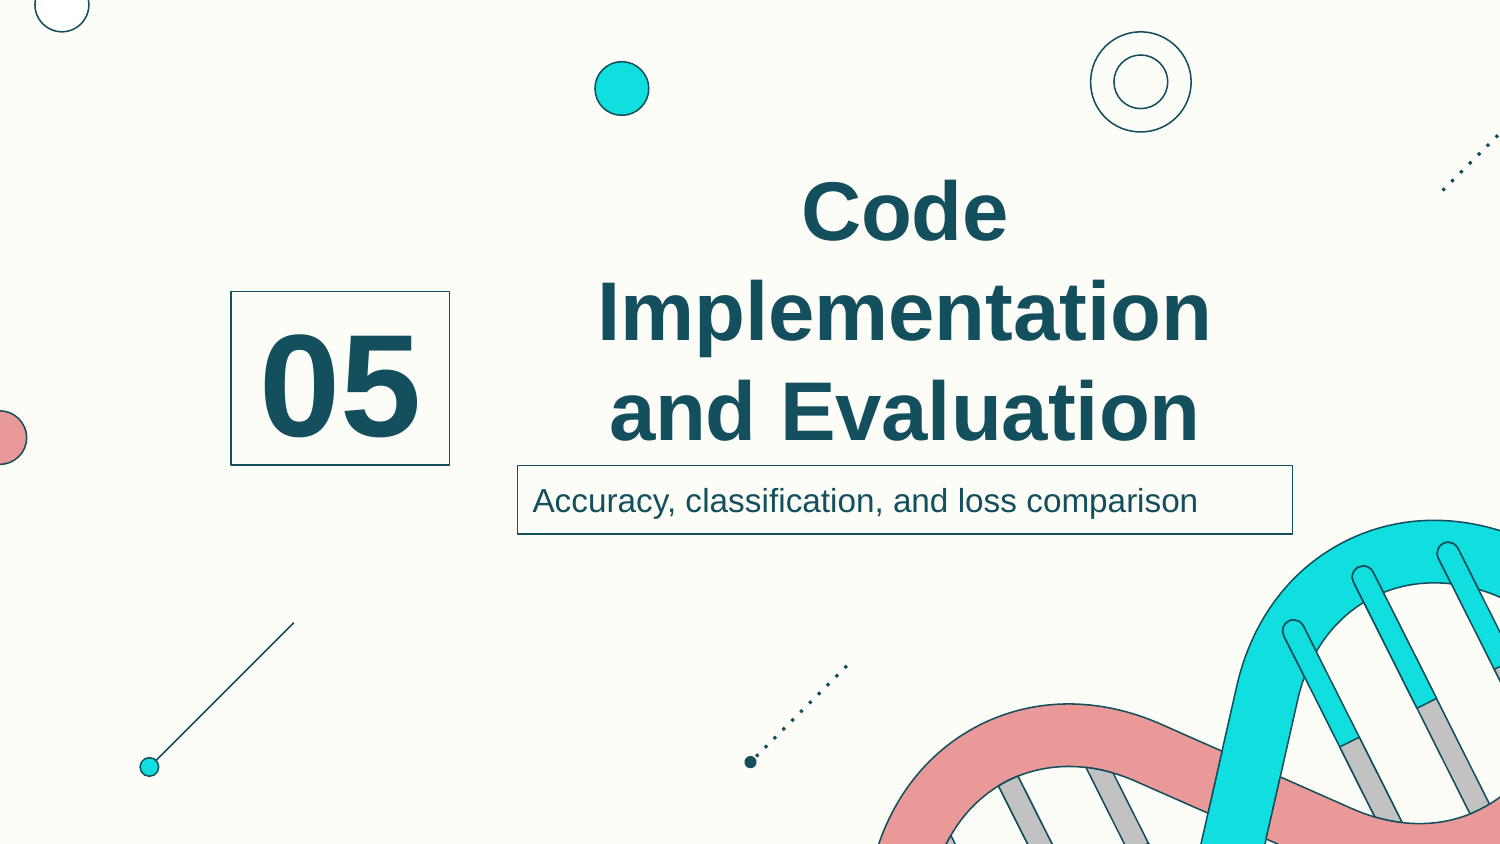

# Code Implementation and Evaluation
05

Accuracy, classification, and loss comparison